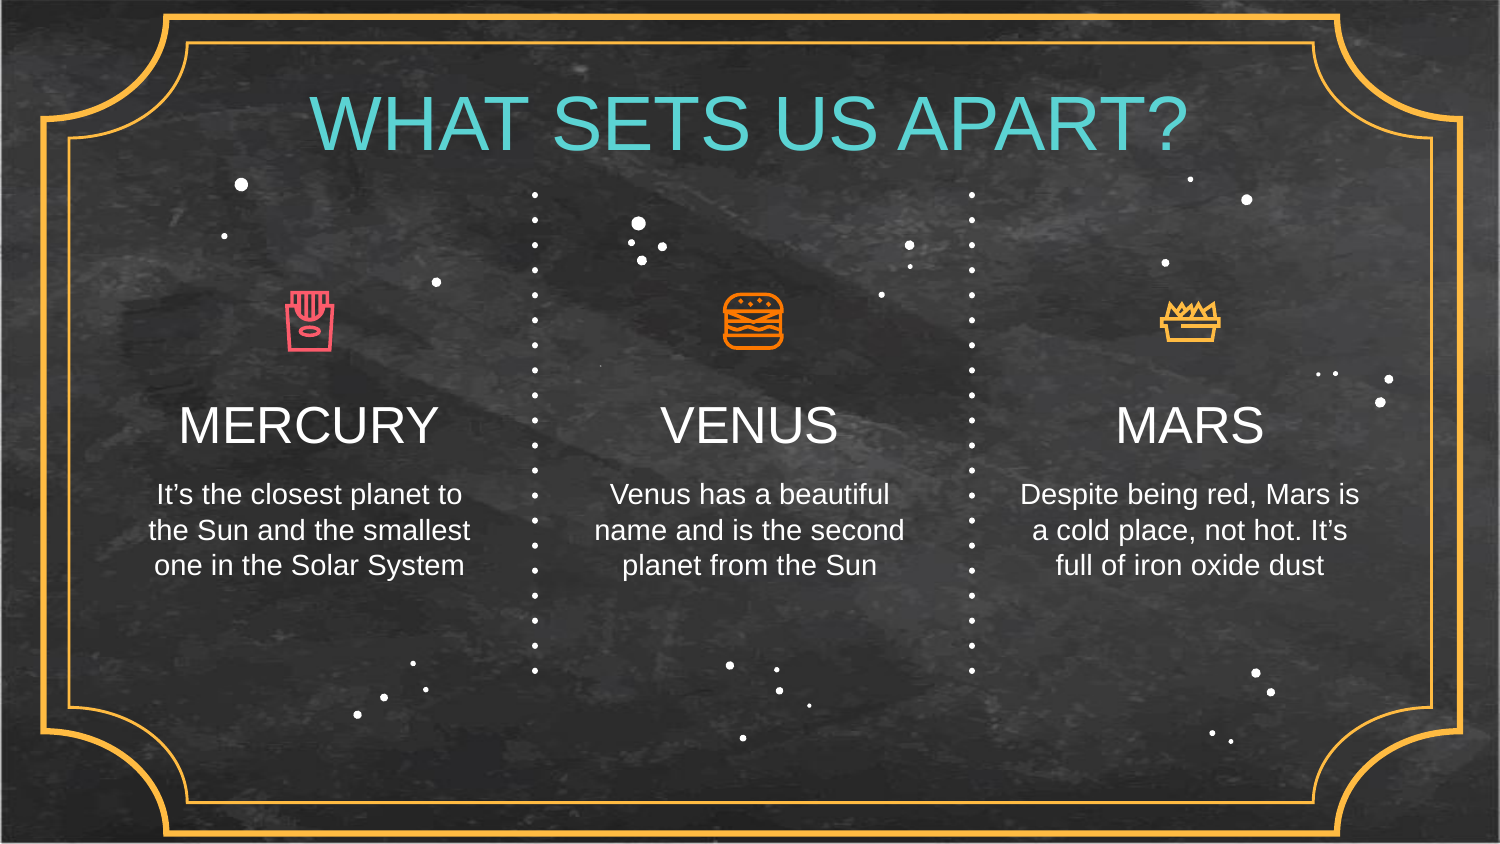

WHAT SETS US APART?

# MERCURY
VENUS
MARS
It’s the closest planet to the Sun and the smallest one in the Solar System
Venus has a beautiful name and is the second planet from the Sun
Despite being red, Mars is a cold place, not hot. It’s full of iron oxide dust